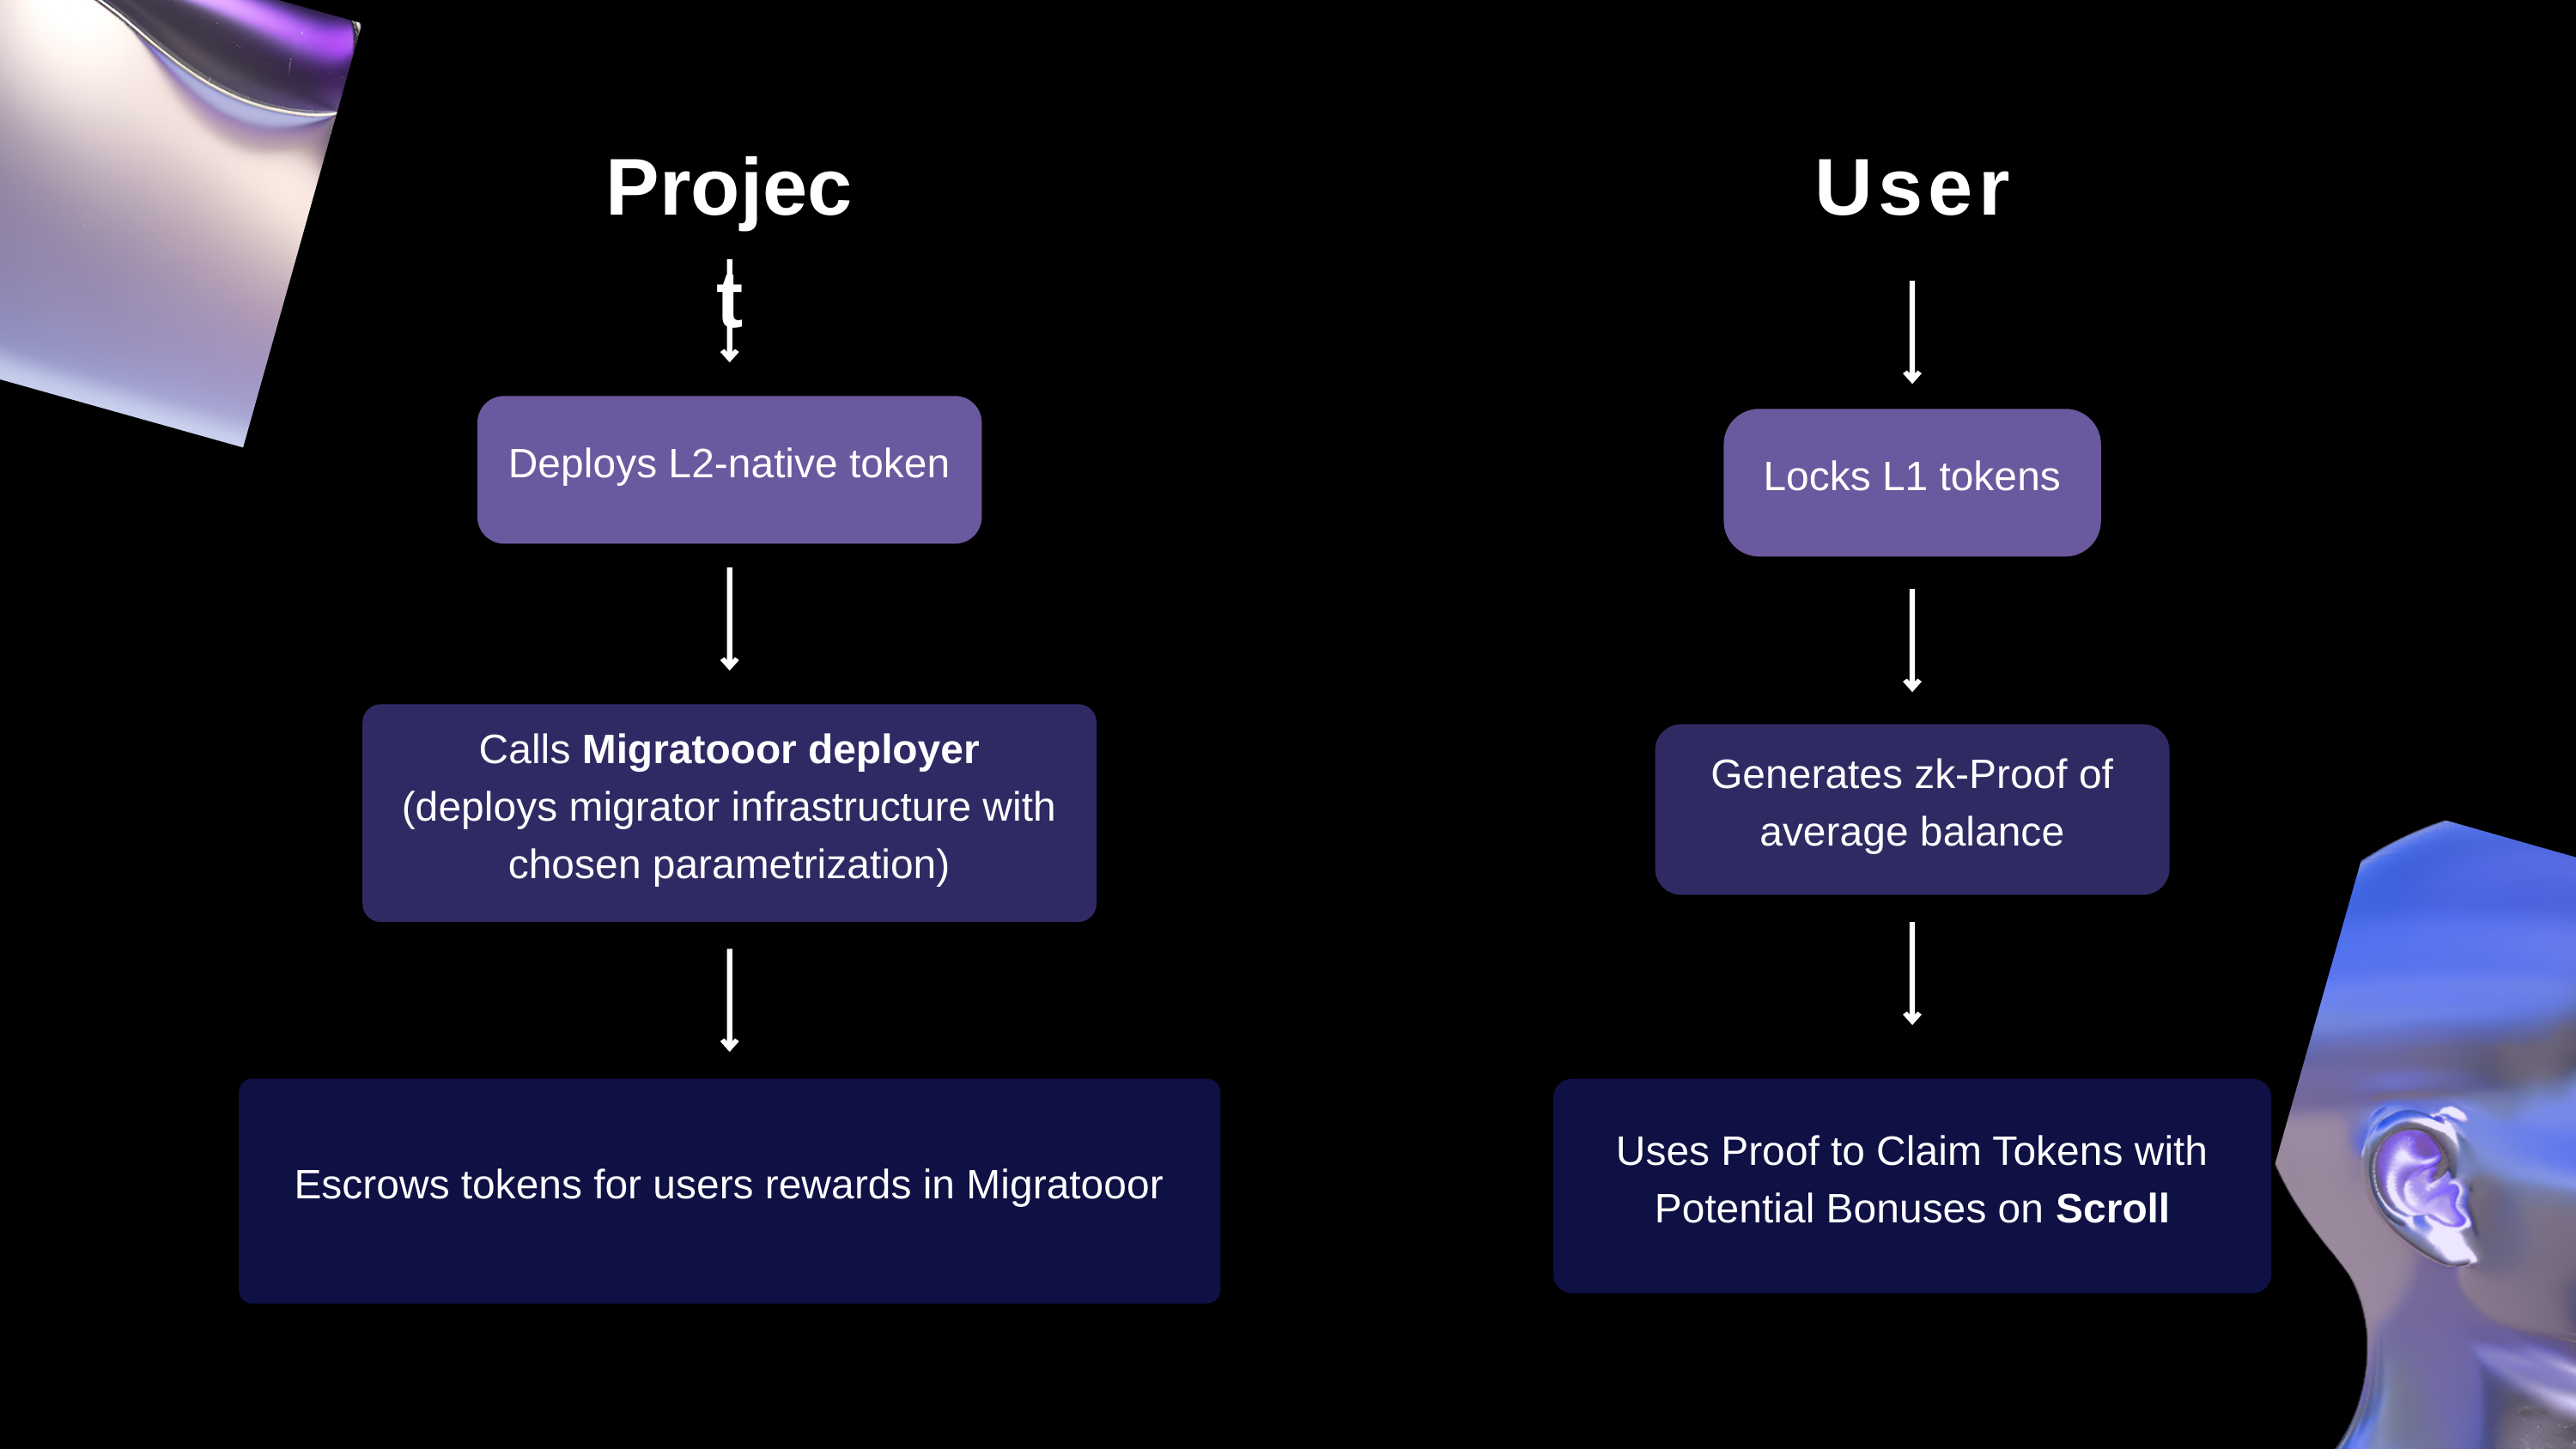

Project
User

Deploys L2-native token

Locks L1 tokens

Calls Migratooor deployer
(deploys migrator infrastructure with chosen parametrization)

Generates zk-Proof of average balance

Escrows tokens for users rewards in Migratooor

Uses Proof to Claim Tokens with Potential Bonuses on Scroll